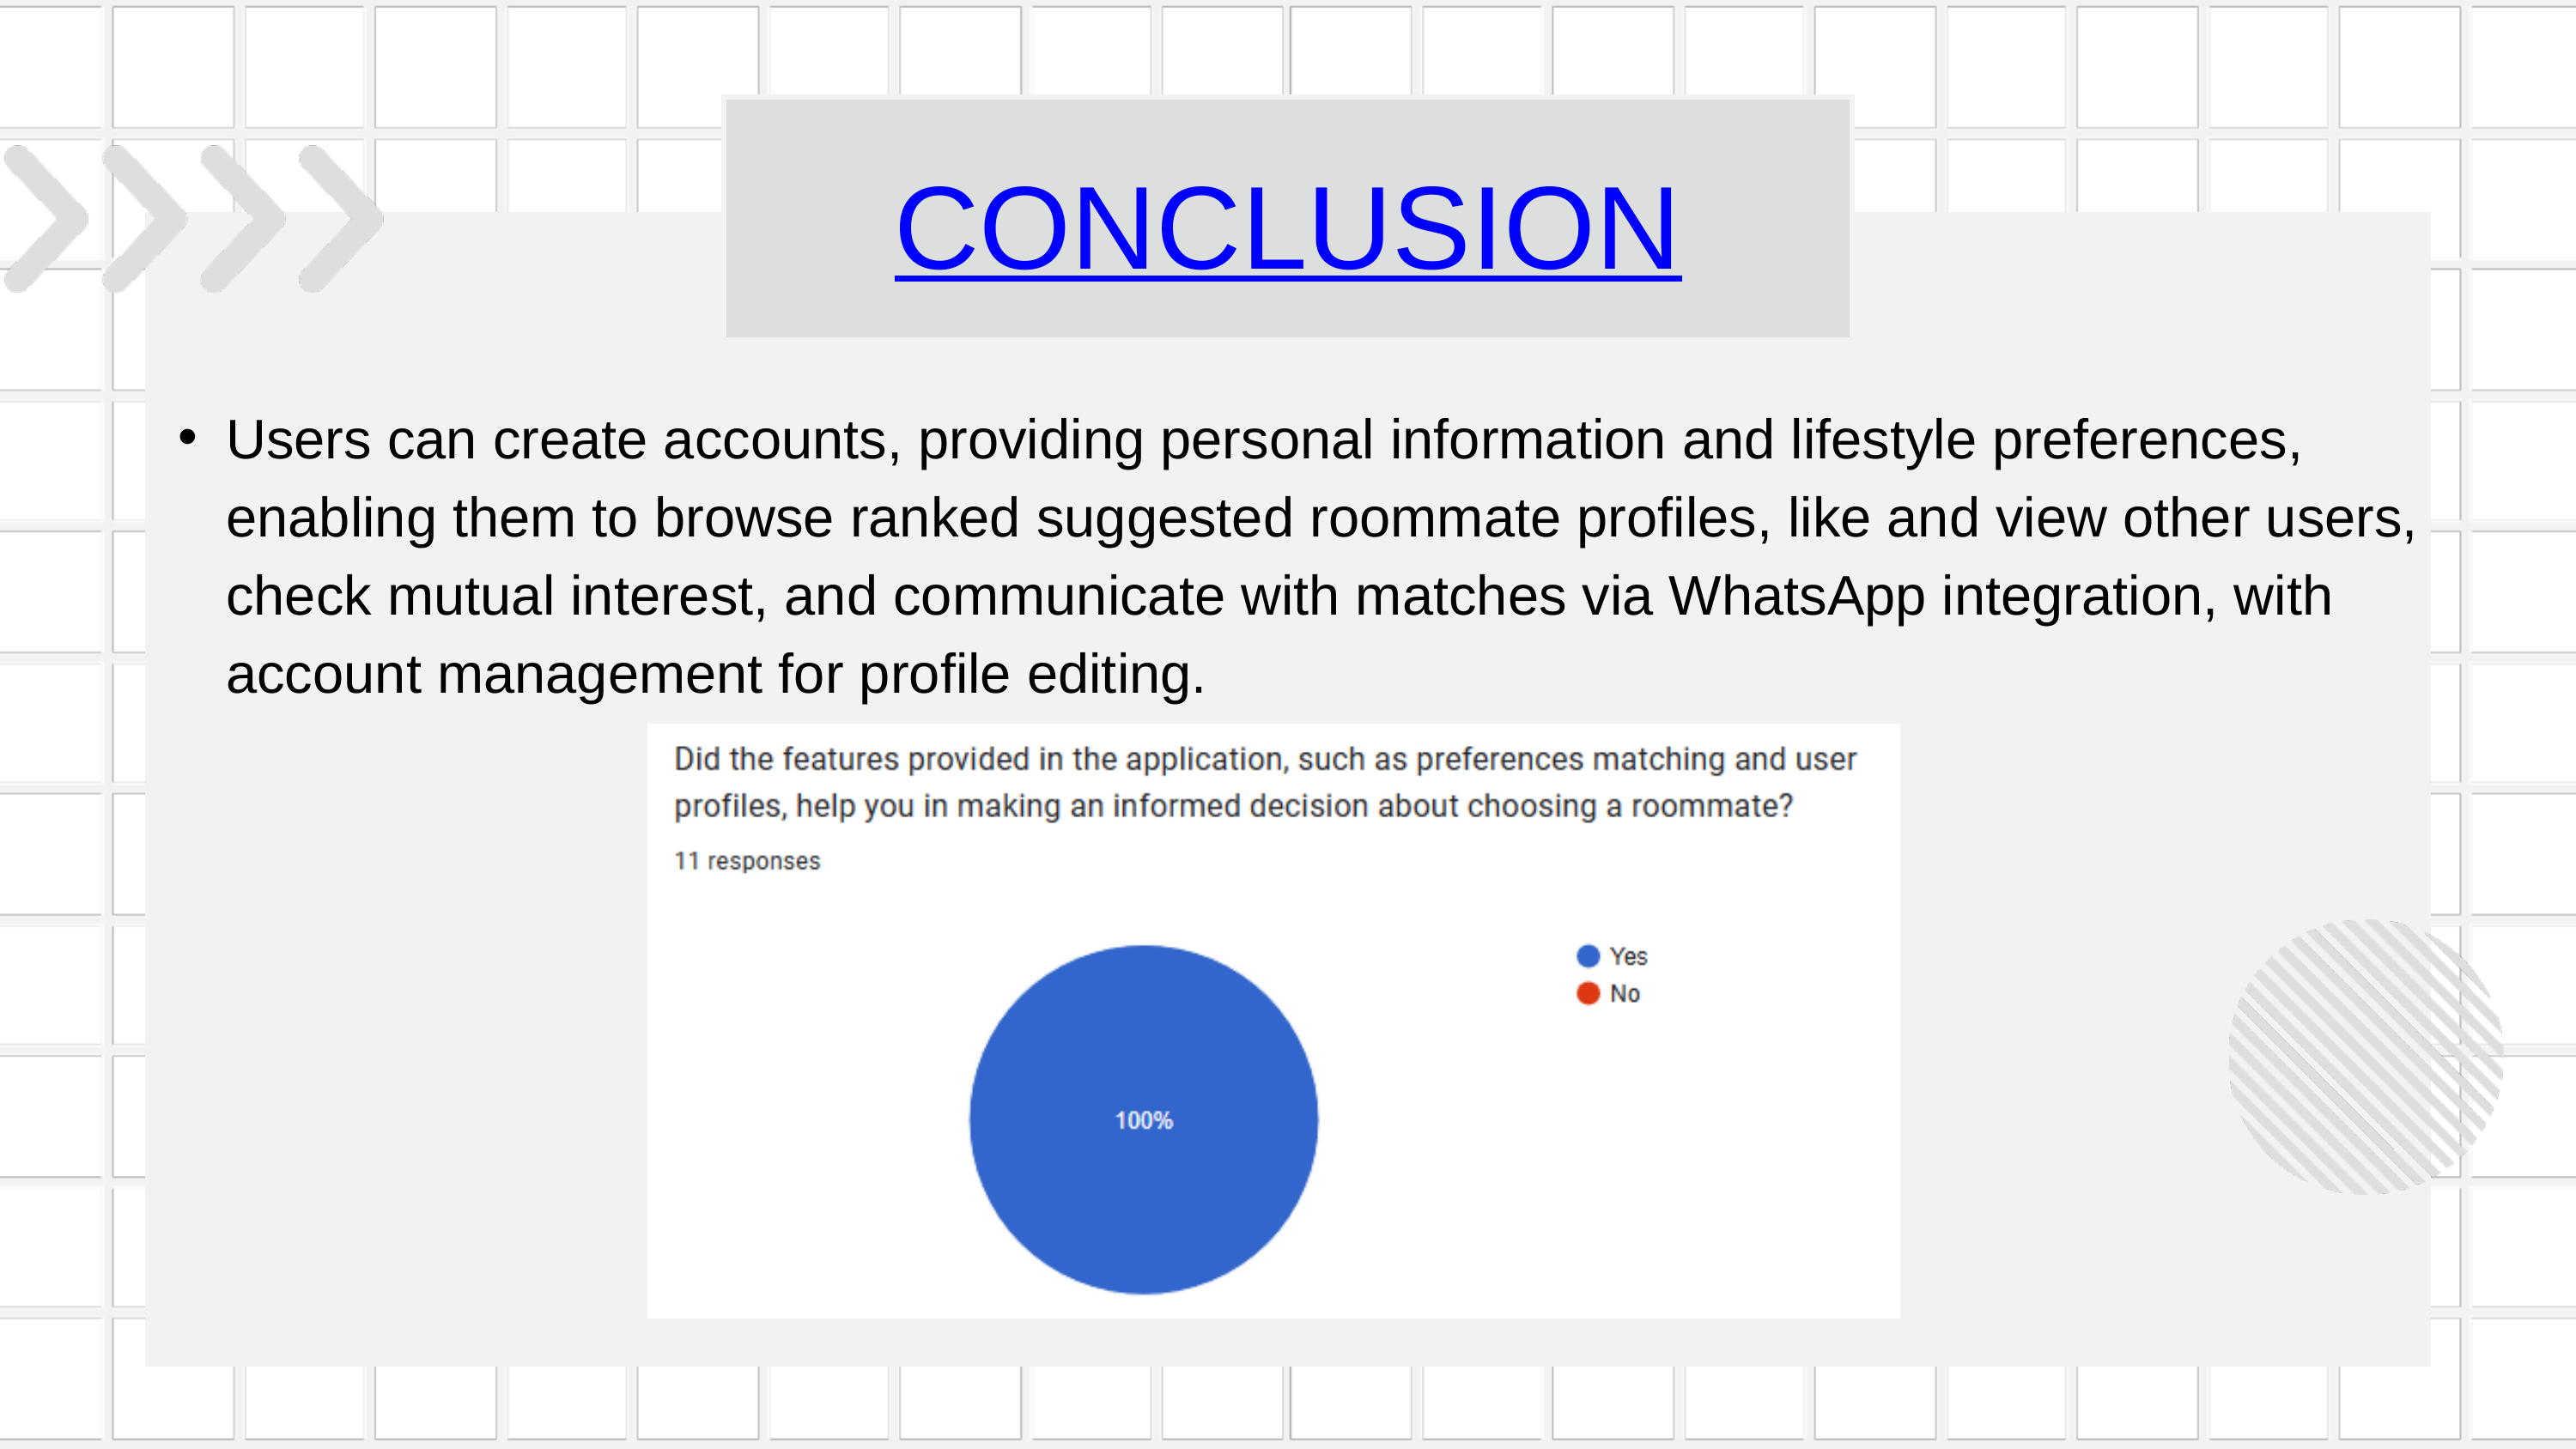

CONCLUSION

Users can create accounts, providing personal information and lifestyle preferences, enabling them to browse ranked suggested roommate profiles, like and view other users, check mutual interest, and communicate with matches via WhatsApp integration, with account management for profile editing.